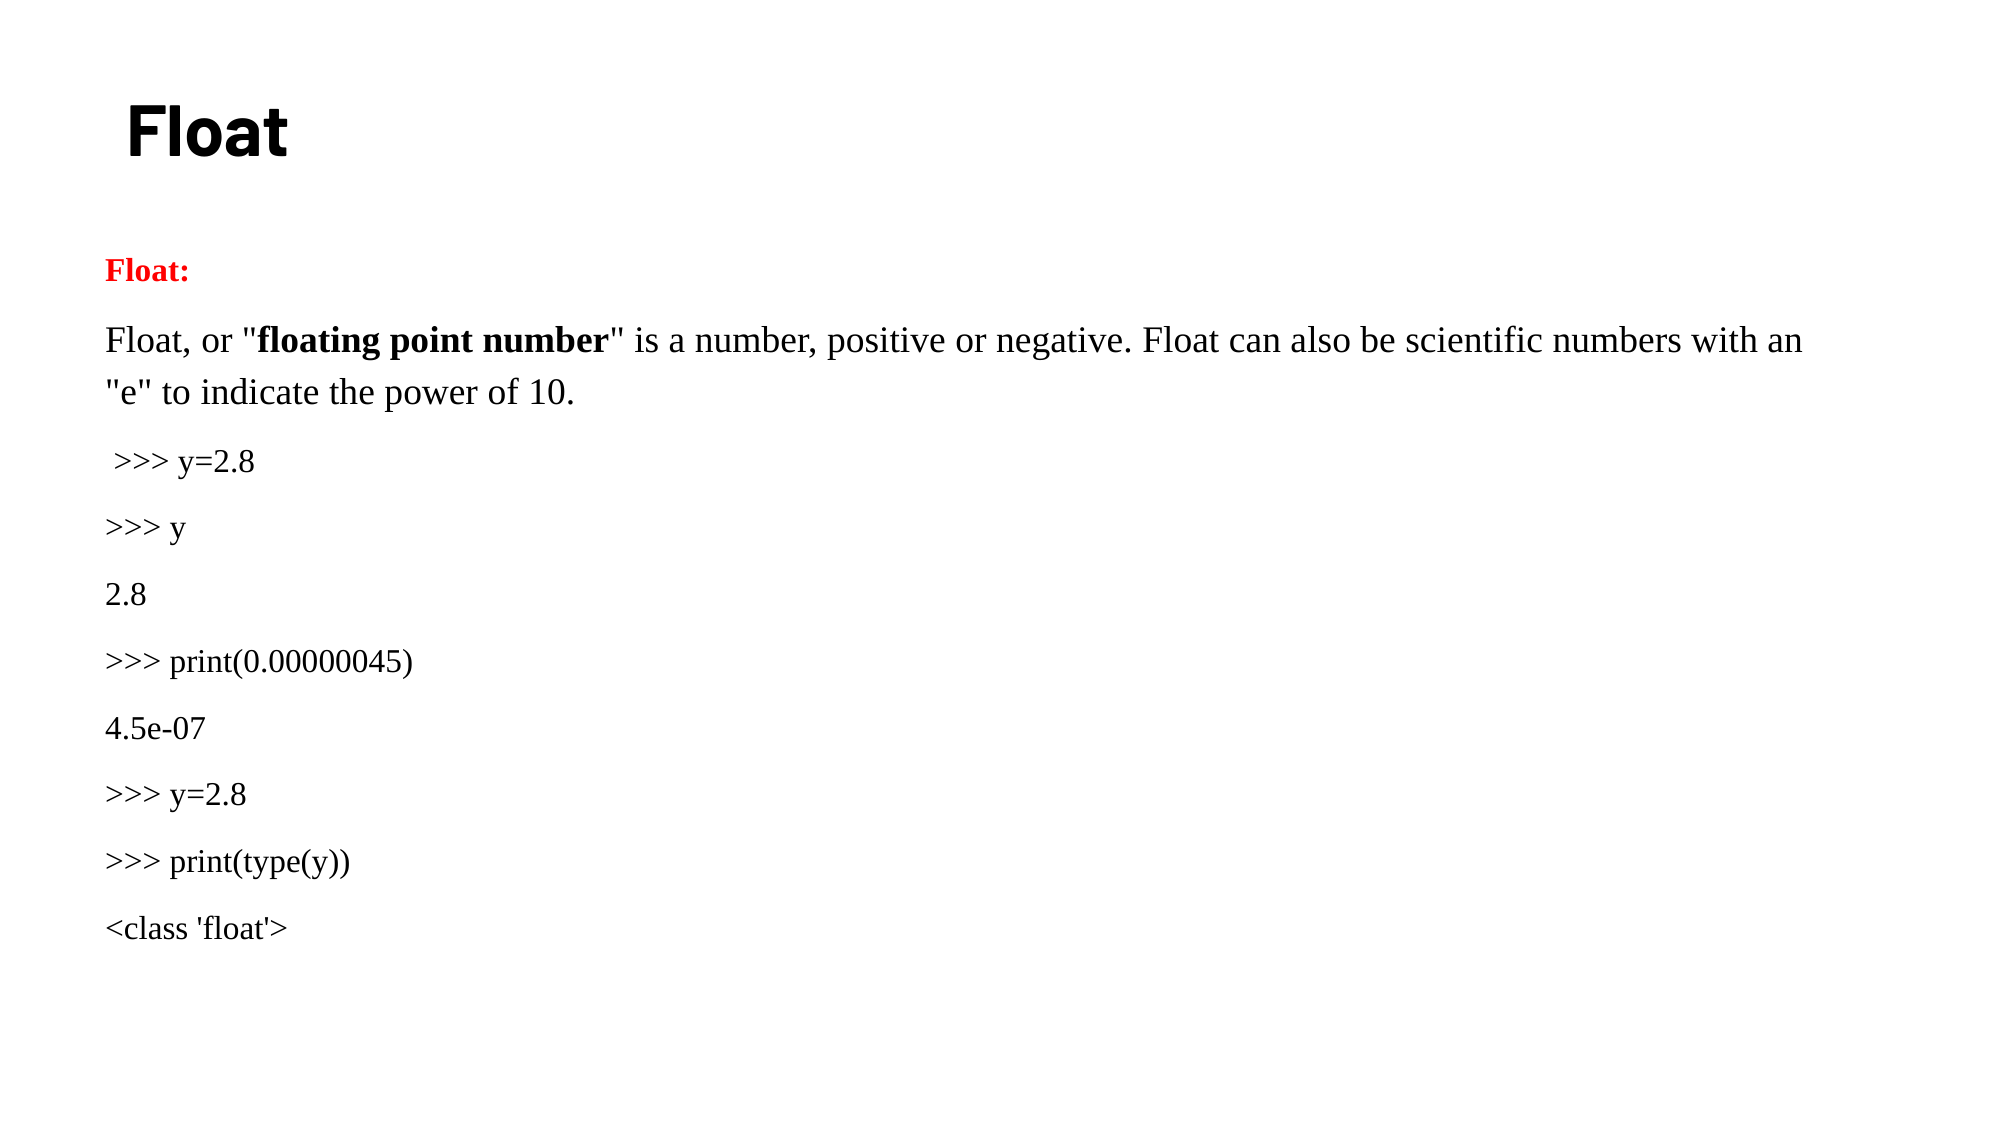

# Float
Float:
Float, or "floating point number" is a number, positive or negative. Float can also be scientific numbers with an "e" to indicate the power of 10.
 >>> y=2.8
>>> y
2.8
>>> print(0.00000045)
4.5e-07
>>> y=2.8
>>> print(type(y))
<class 'float'>